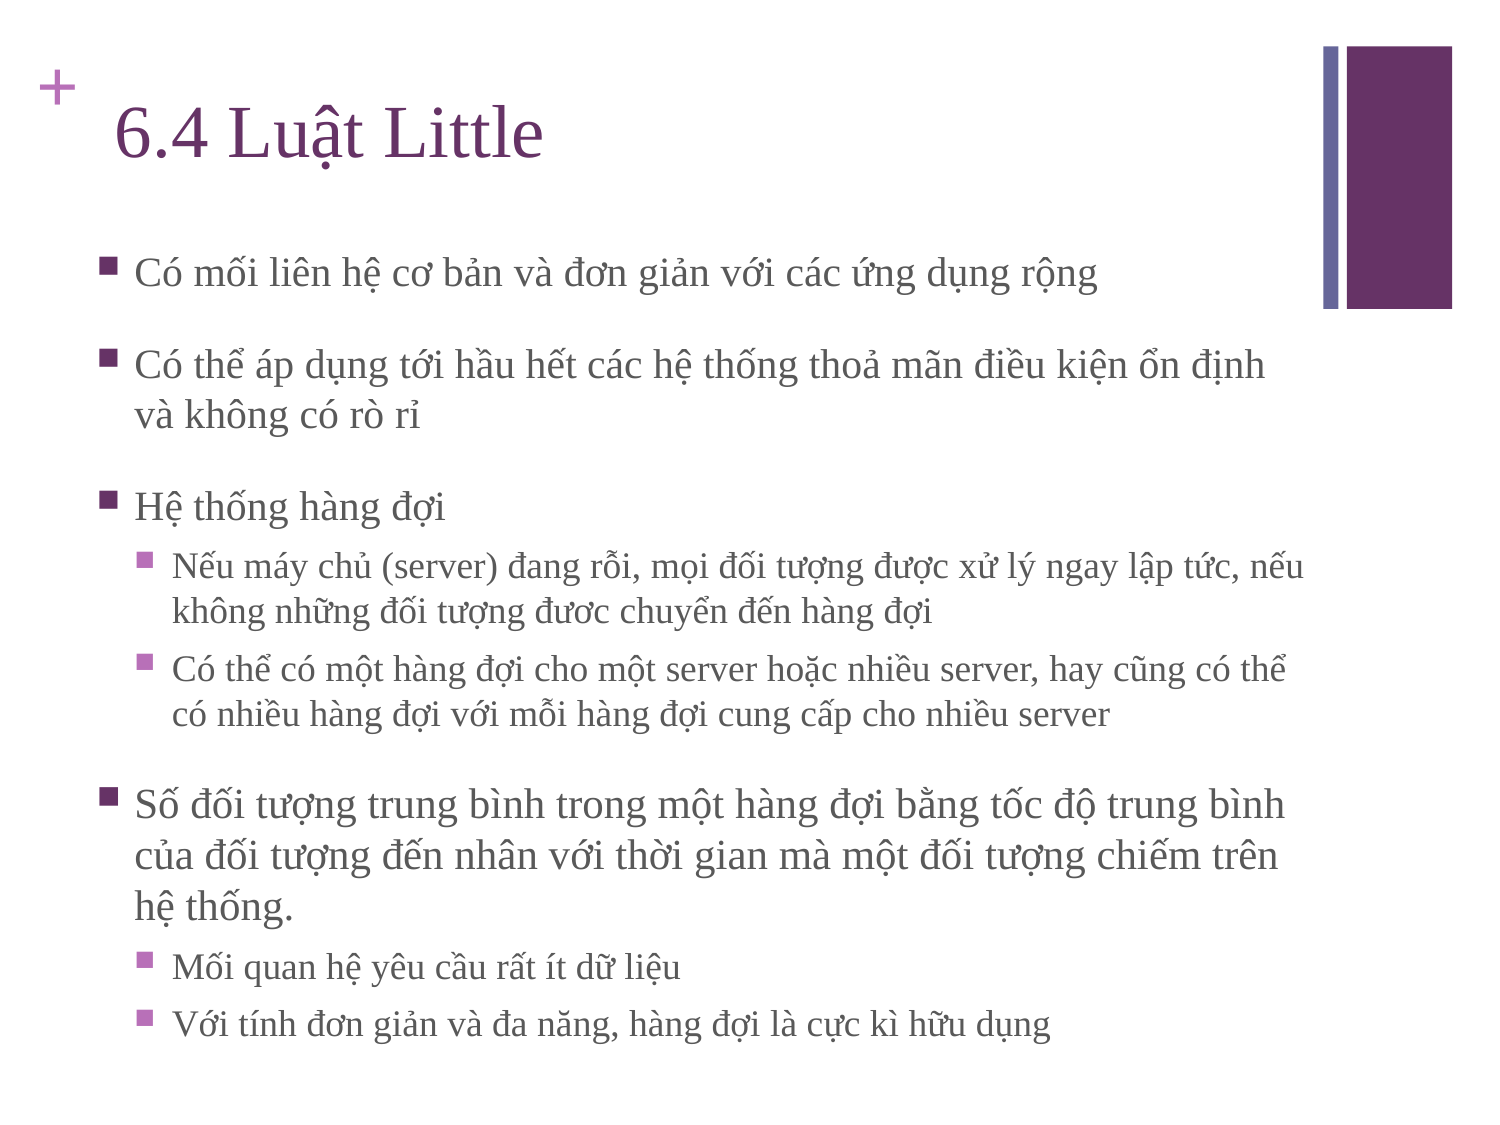

# 6.4 Luật Little
Có mối liên hệ cơ bản và đơn giản với các ứng dụng rộng
Có thể áp dụng tới hầu hết các hệ thống thoả mãn điều kiện ổn định và không có rò rỉ
Hệ thống hàng đợi
Nếu máy chủ (server) đang rỗi, mọi đối tượng được xử lý ngay lập tức, nếu không những đối tượng đươc chuyển đến hàng đợi
Có thể có một hàng đợi cho một server hoặc nhiều server, hay cũng có thể có nhiều hàng đợi với mỗi hàng đợi cung cấp cho nhiều server
Số đối tượng trung bình trong một hàng đợi bằng tốc độ trung bình của đối tượng đến nhân với thời gian mà một đối tượng chiếm trên hệ thống.
Mối quan hệ yêu cầu rất ít dữ liệu
Với tính đơn giản và đa năng, hàng đợi là cực kì hữu dụng